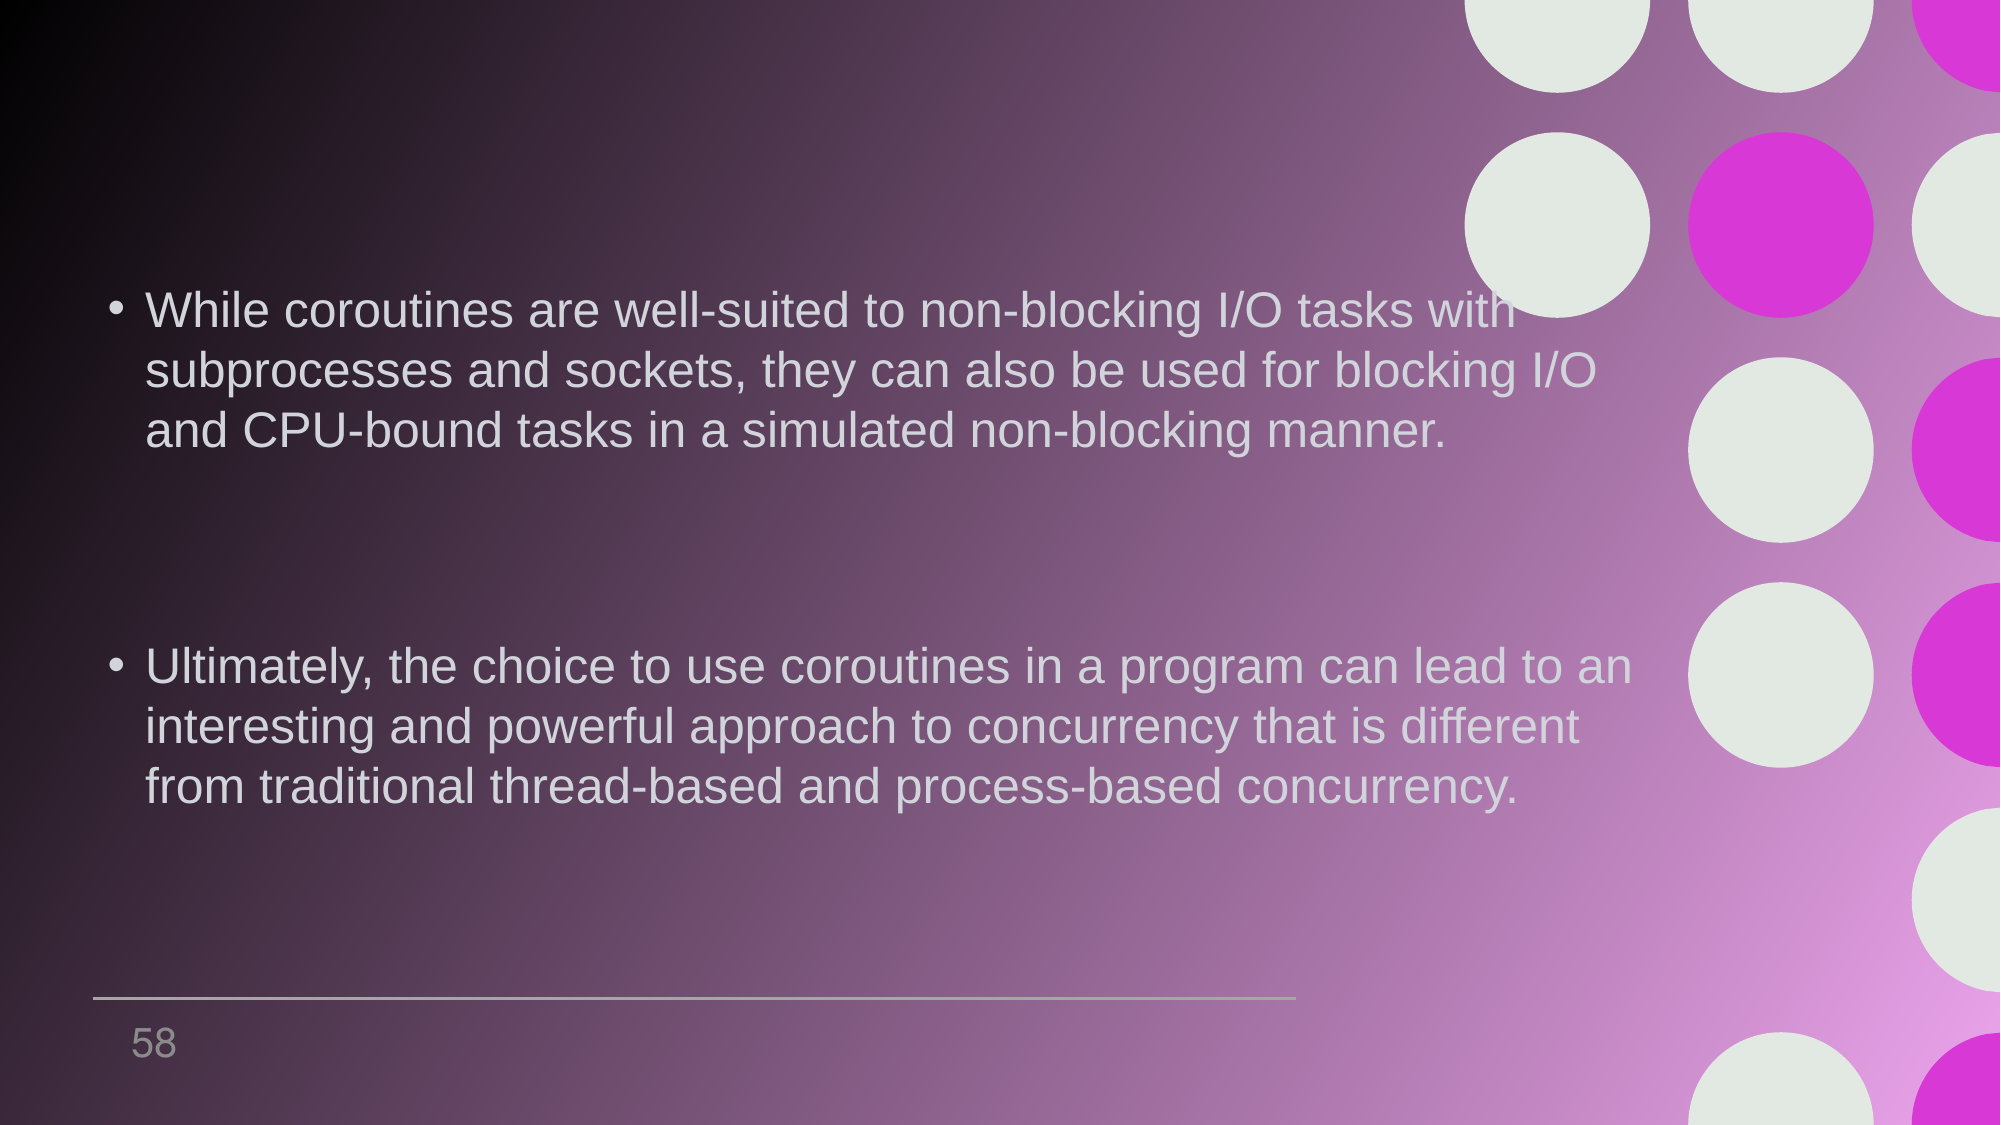

While coroutines are well-suited to non-blocking I/O tasks with subprocesses and sockets, they can also be used for blocking I/O and CPU-bound tasks in a simulated non-blocking manner.

Ultimately, the choice to use coroutines in a program can lead to an interesting and powerful approach to concurrency that is different from traditional thread-based and process-based concurrency.

58